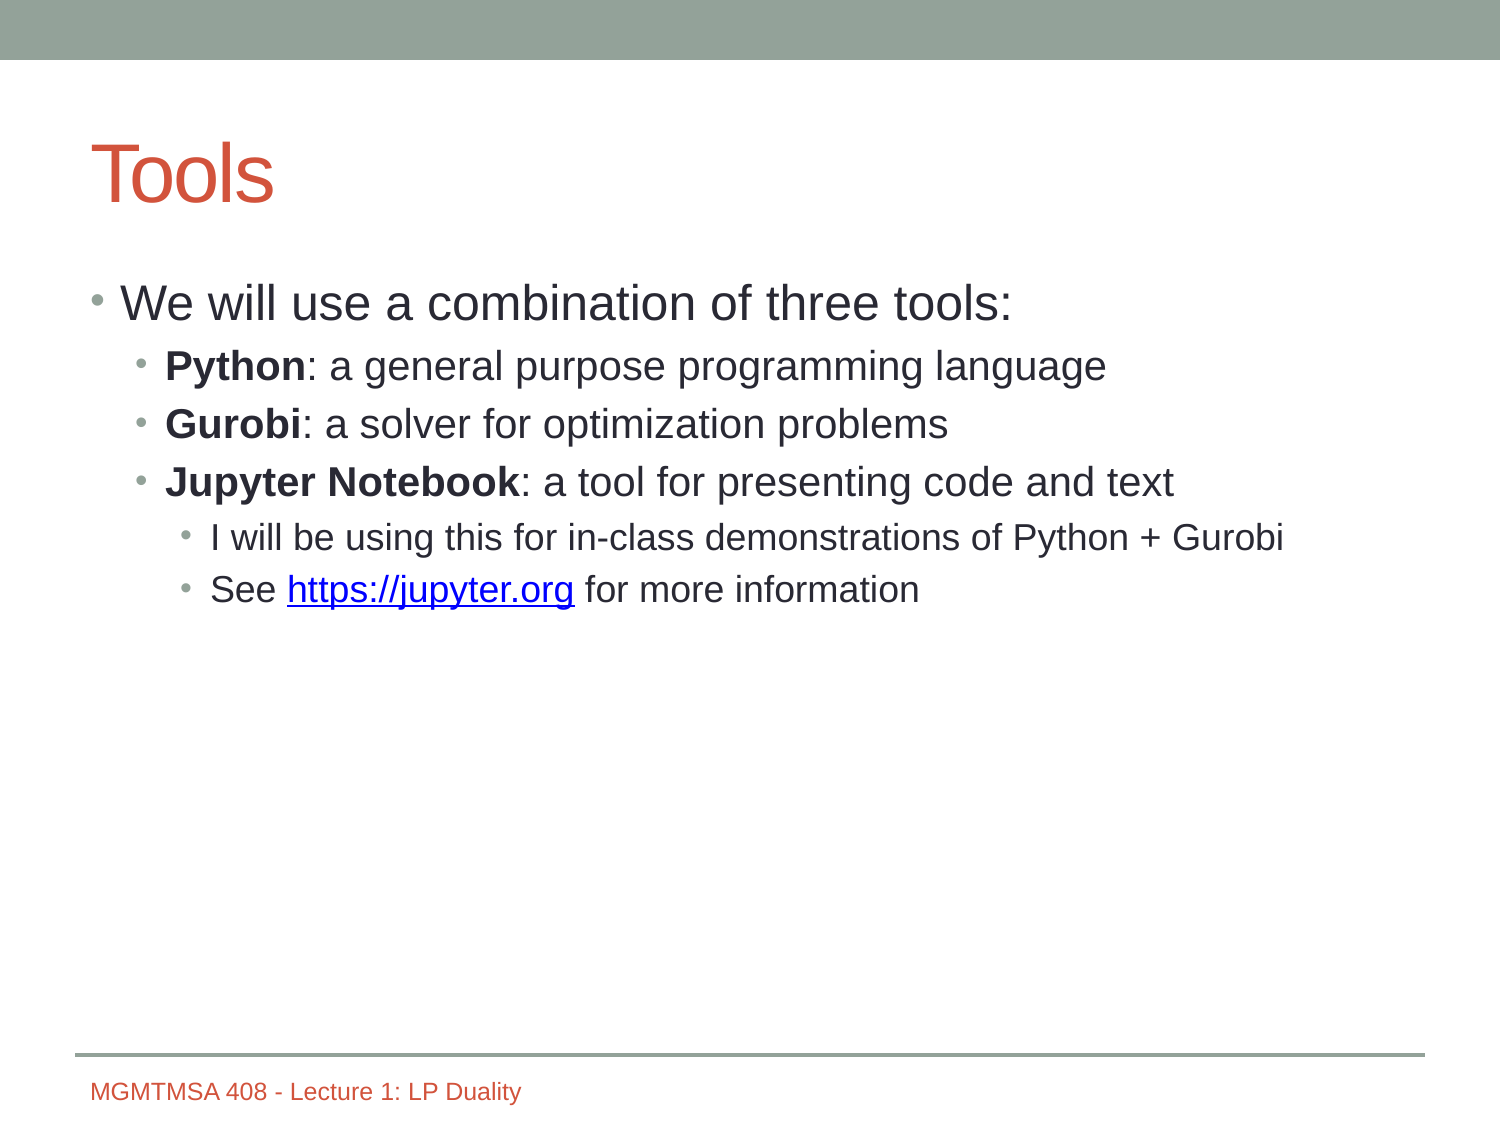

# Tools
We will use a combination of three tools:
Python: a general purpose programming language
Gurobi: a solver for optimization problems
Jupyter Notebook: a tool for presenting code and text
I will be using this for in-class demonstrations of Python + Gurobi
See https://jupyter.org for more information

MGMTMSA 408 - Lecture 1: LP Duality